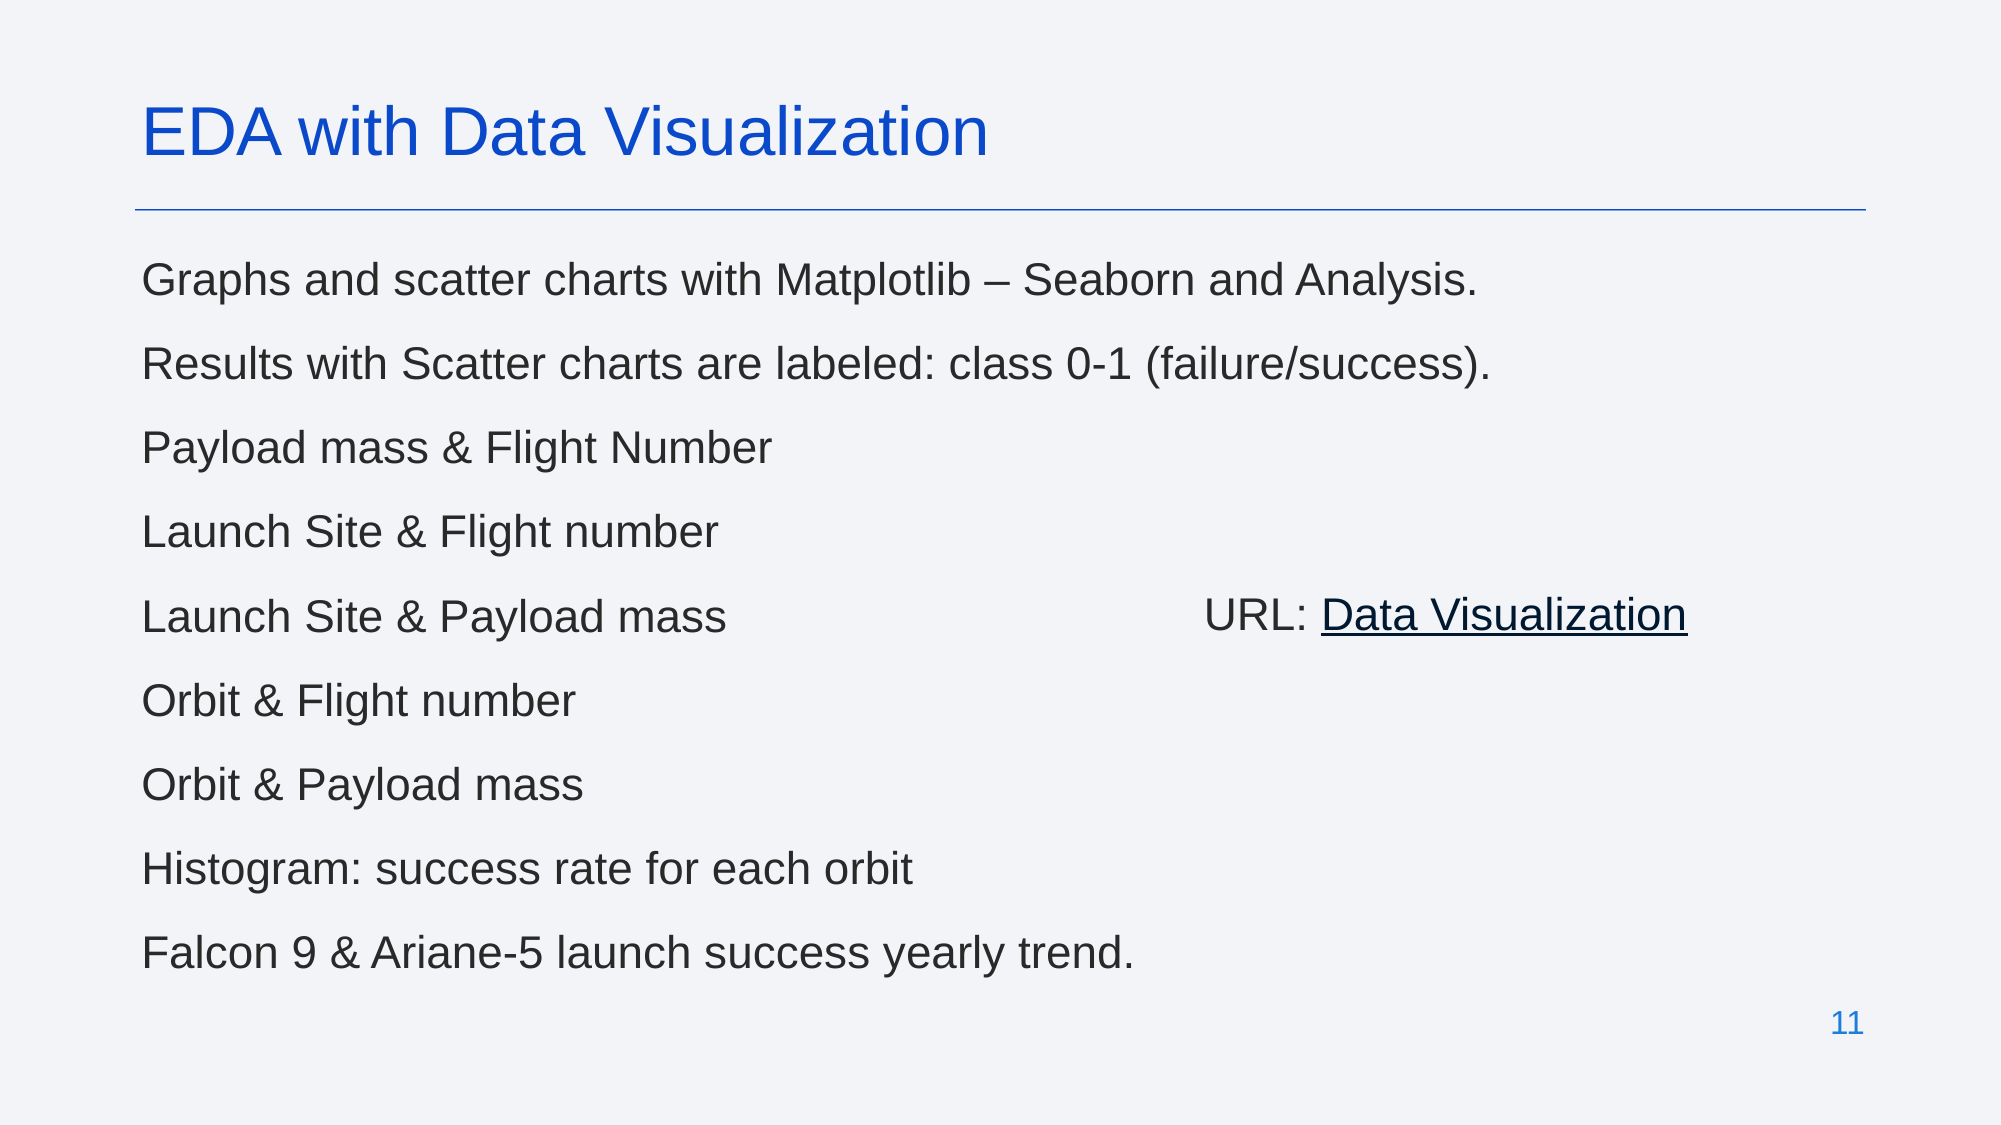

EDA with Data Visualization
Graphs and scatter charts with Matplotlib – Seaborn and Analysis.
Results with Scatter charts are labeled: class 0-1 (failure/success).
Payload mass & Flight Number
Launch Site & Flight number
Launch Site & Payload mass
Orbit & Flight number
Orbit & Payload mass
Histogram: success rate for each orbit
Falcon 9 & Ariane-5 launch success yearly trend.
URL: Data Visualization
11